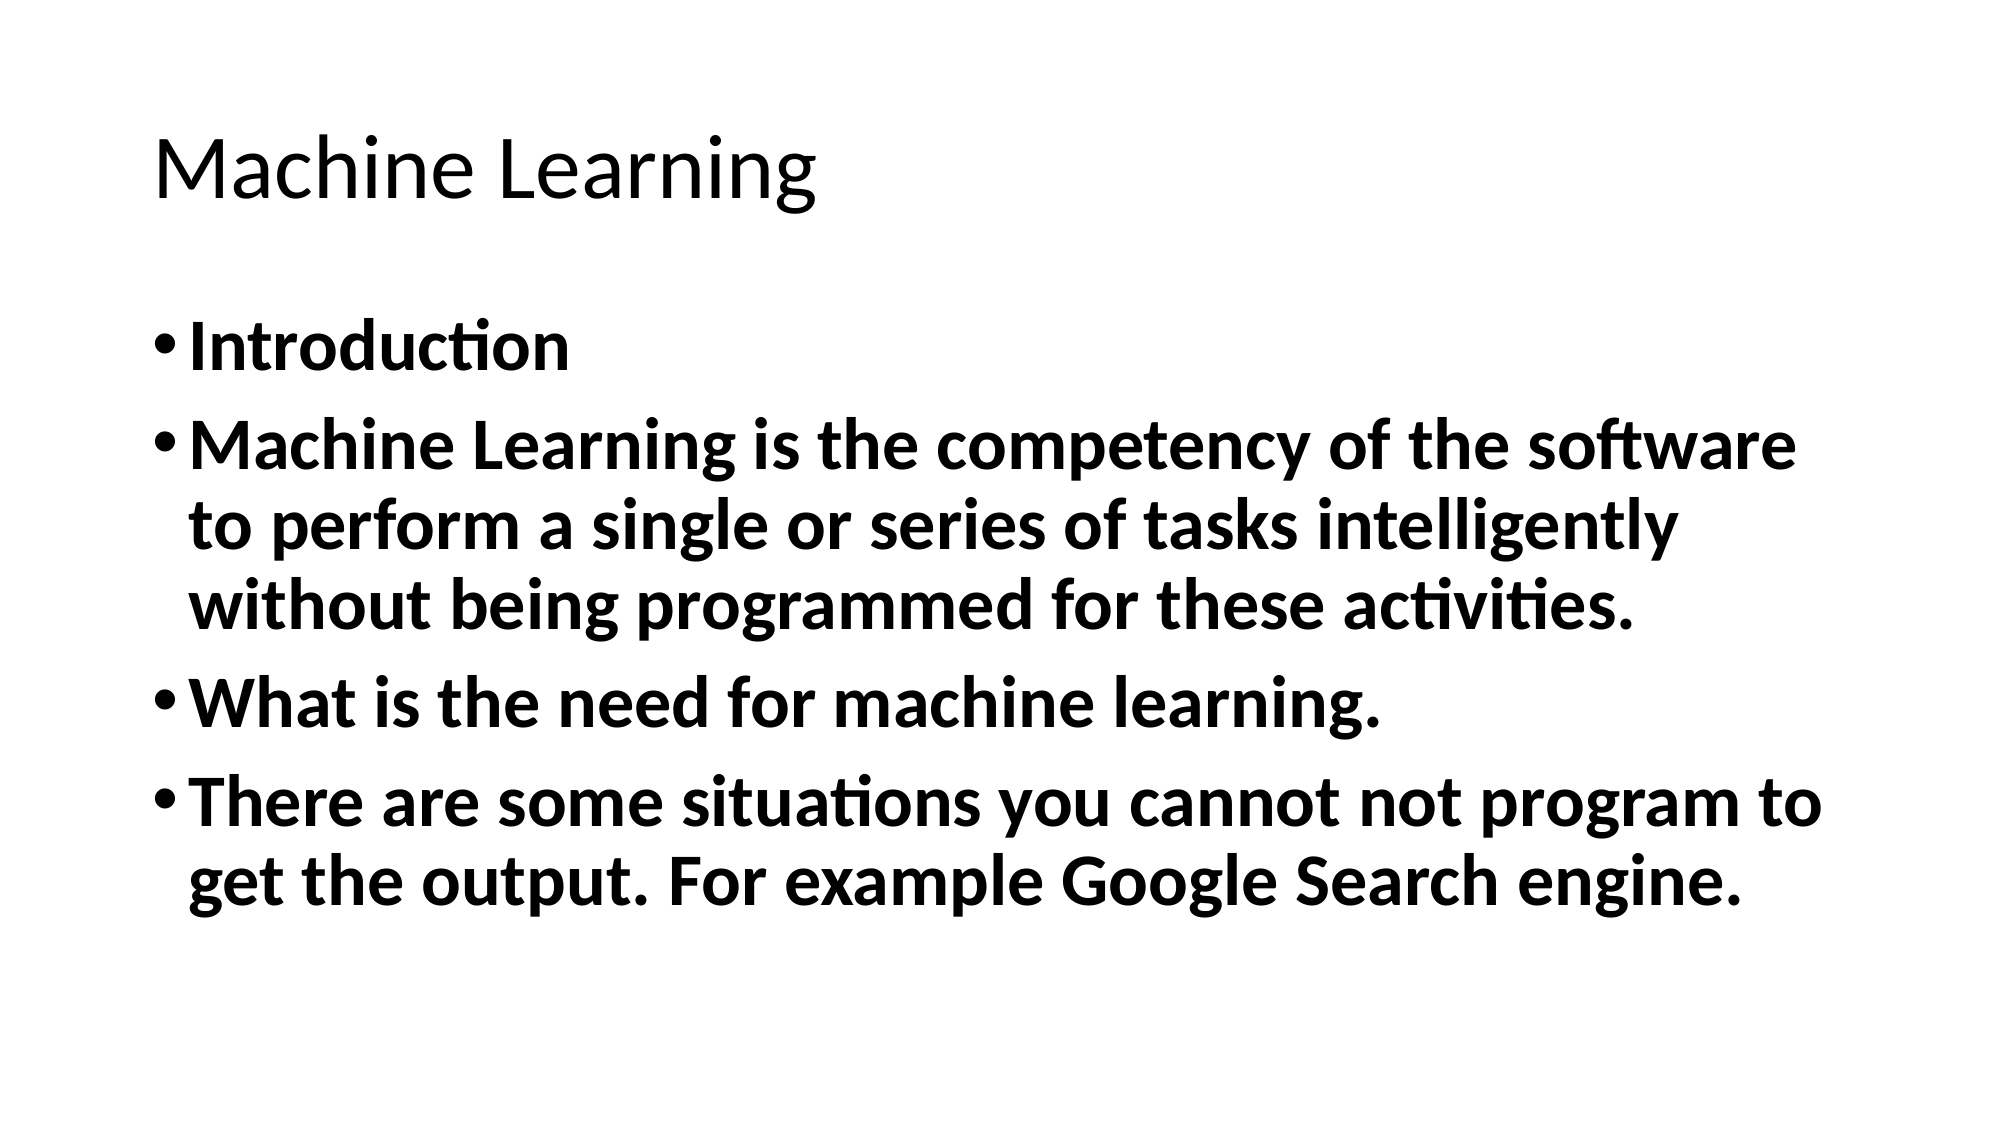

# Machine Learning
Introduction
Machine Learning is the competency of the software to perform a single or series of tasks intelligently without being programmed for these activities.
What is the need for machine learning.
There are some situations you cannot not program to get the output. For example Google Search engine.